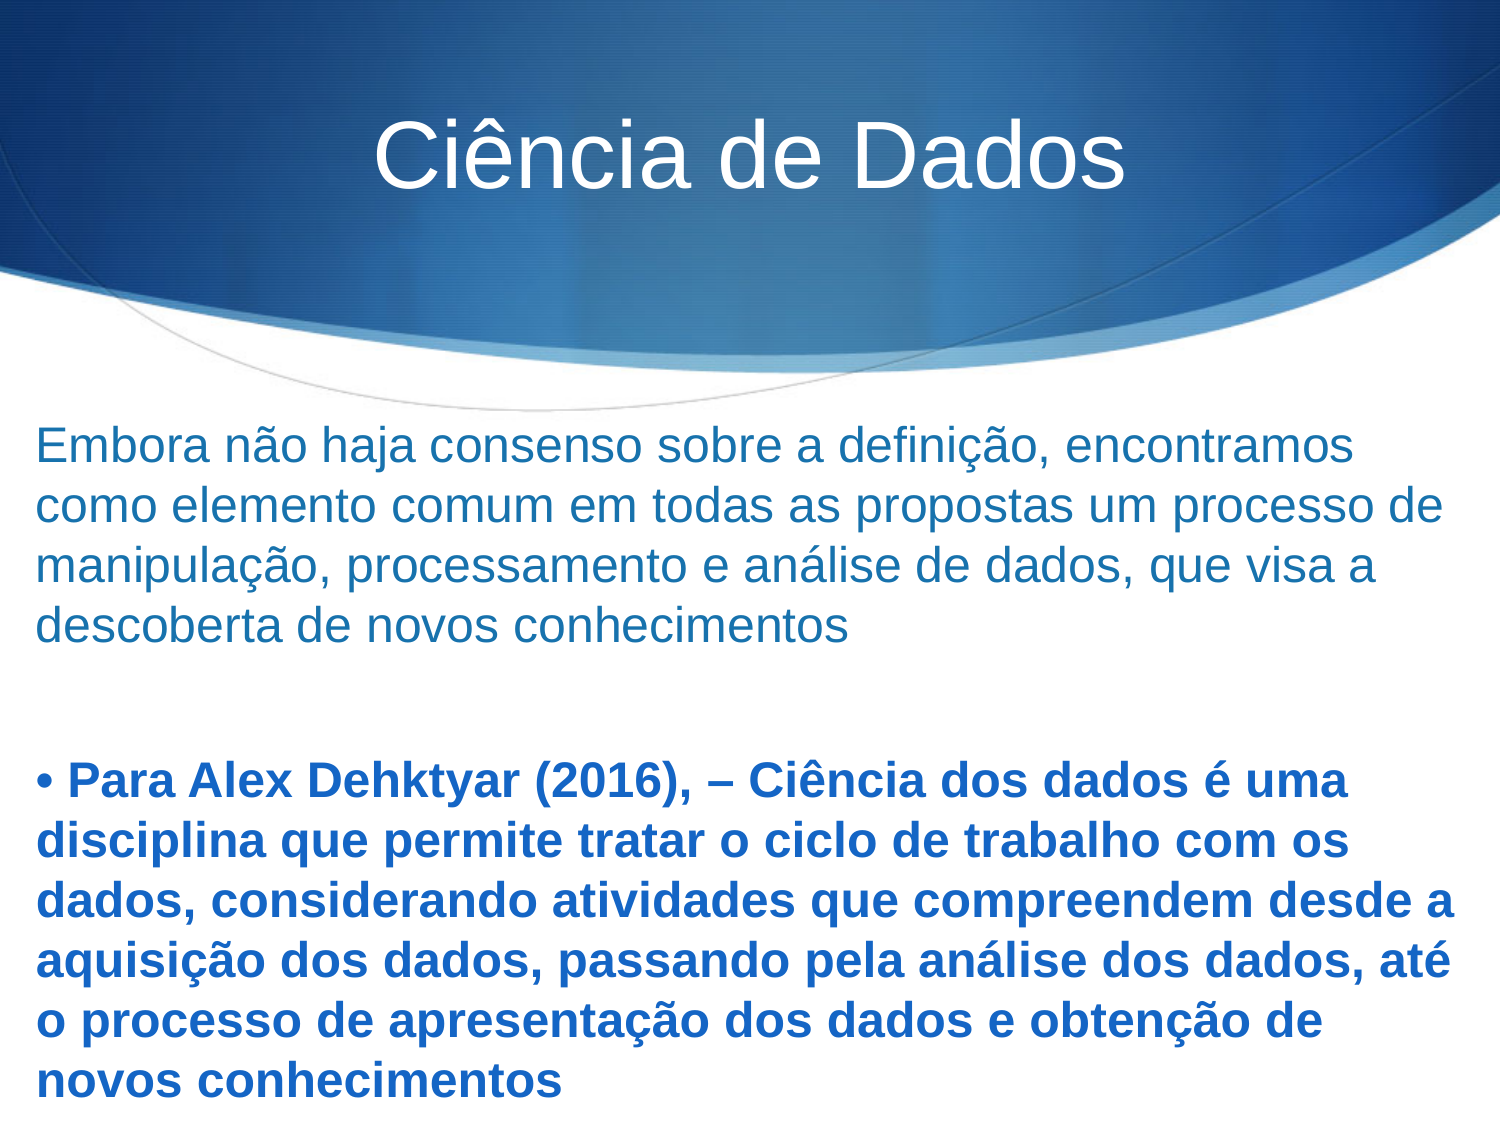

# Ciência de Dados
Embora não haja consenso sobre a definição, encontramos como elemento comum em todas as propostas um processo de manipulação, processamento e análise de dados, que visa a descoberta de novos conhecimentos

• Para Alex Dehktyar (2016), – Ciência dos dados é uma disciplina que permite tratar o ciclo de trabalho com os dados, considerando atividades que compreendem desde a aquisição dos dados, passando pela análise dos dados, até o processo de apresentação dos dados e obtenção de novos conhecimentos